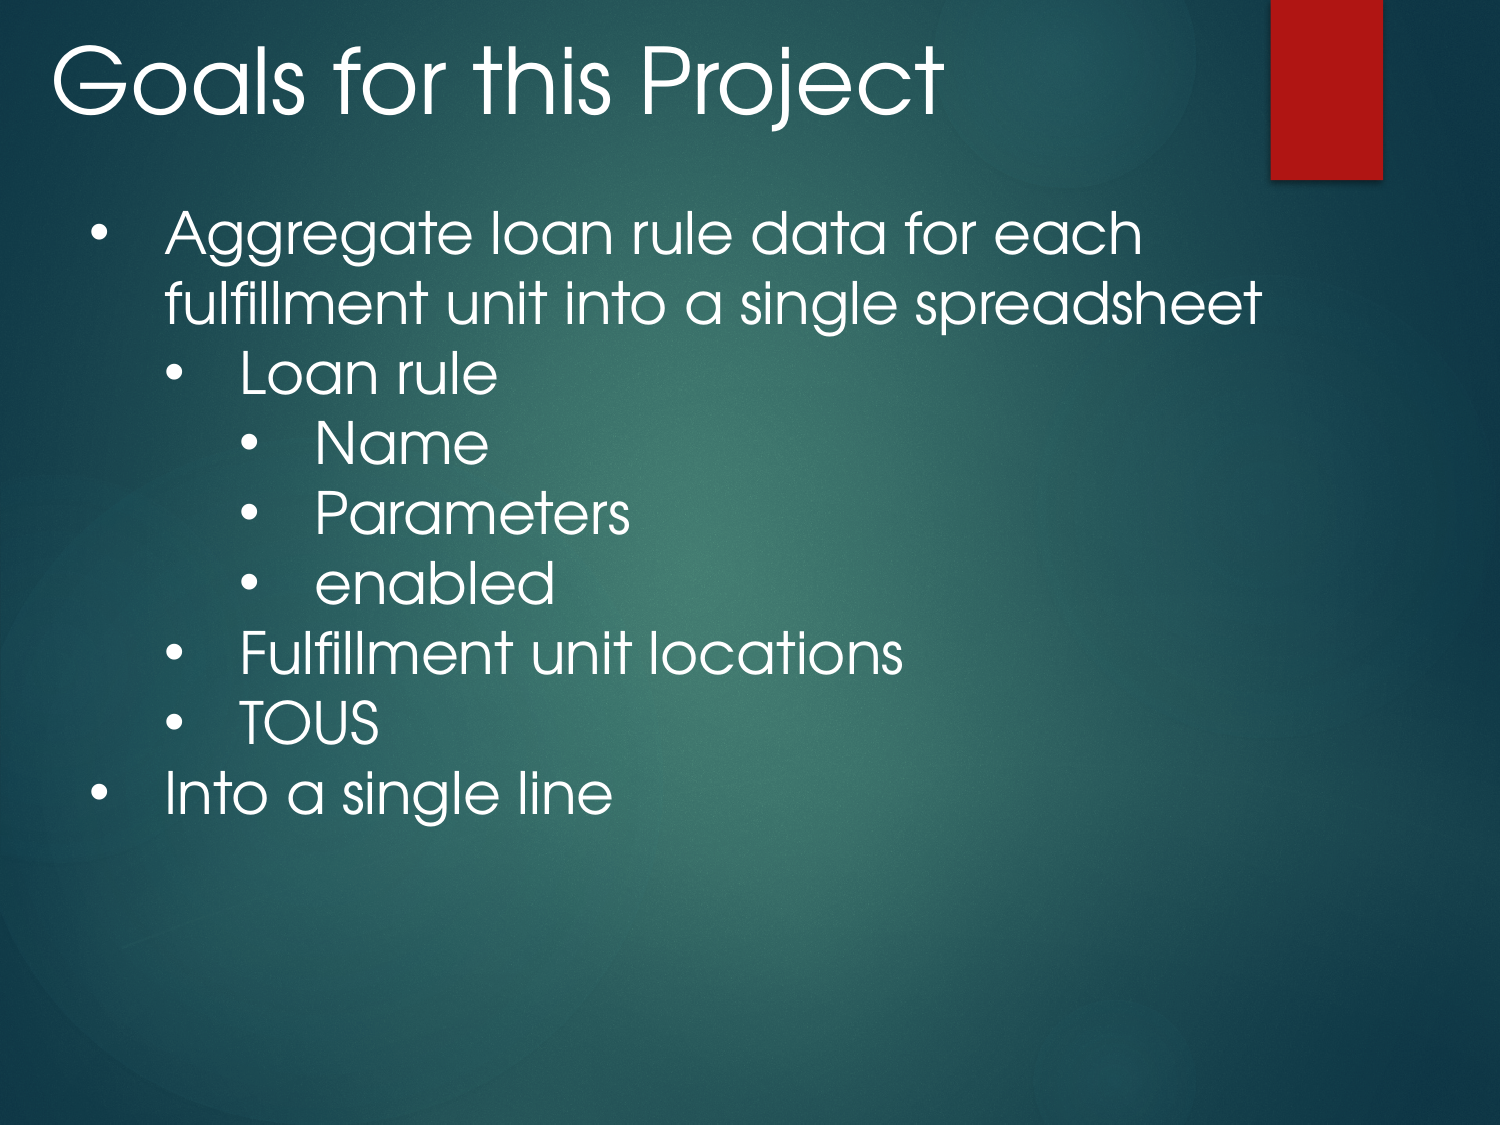

Goals for this Project

#
Aggregate loan rule data for each fulfillment unit into a single spreadsheet
Loan rule
Name
Parameters
enabled
Fulfillment unit locations
TOUS
Into a single line